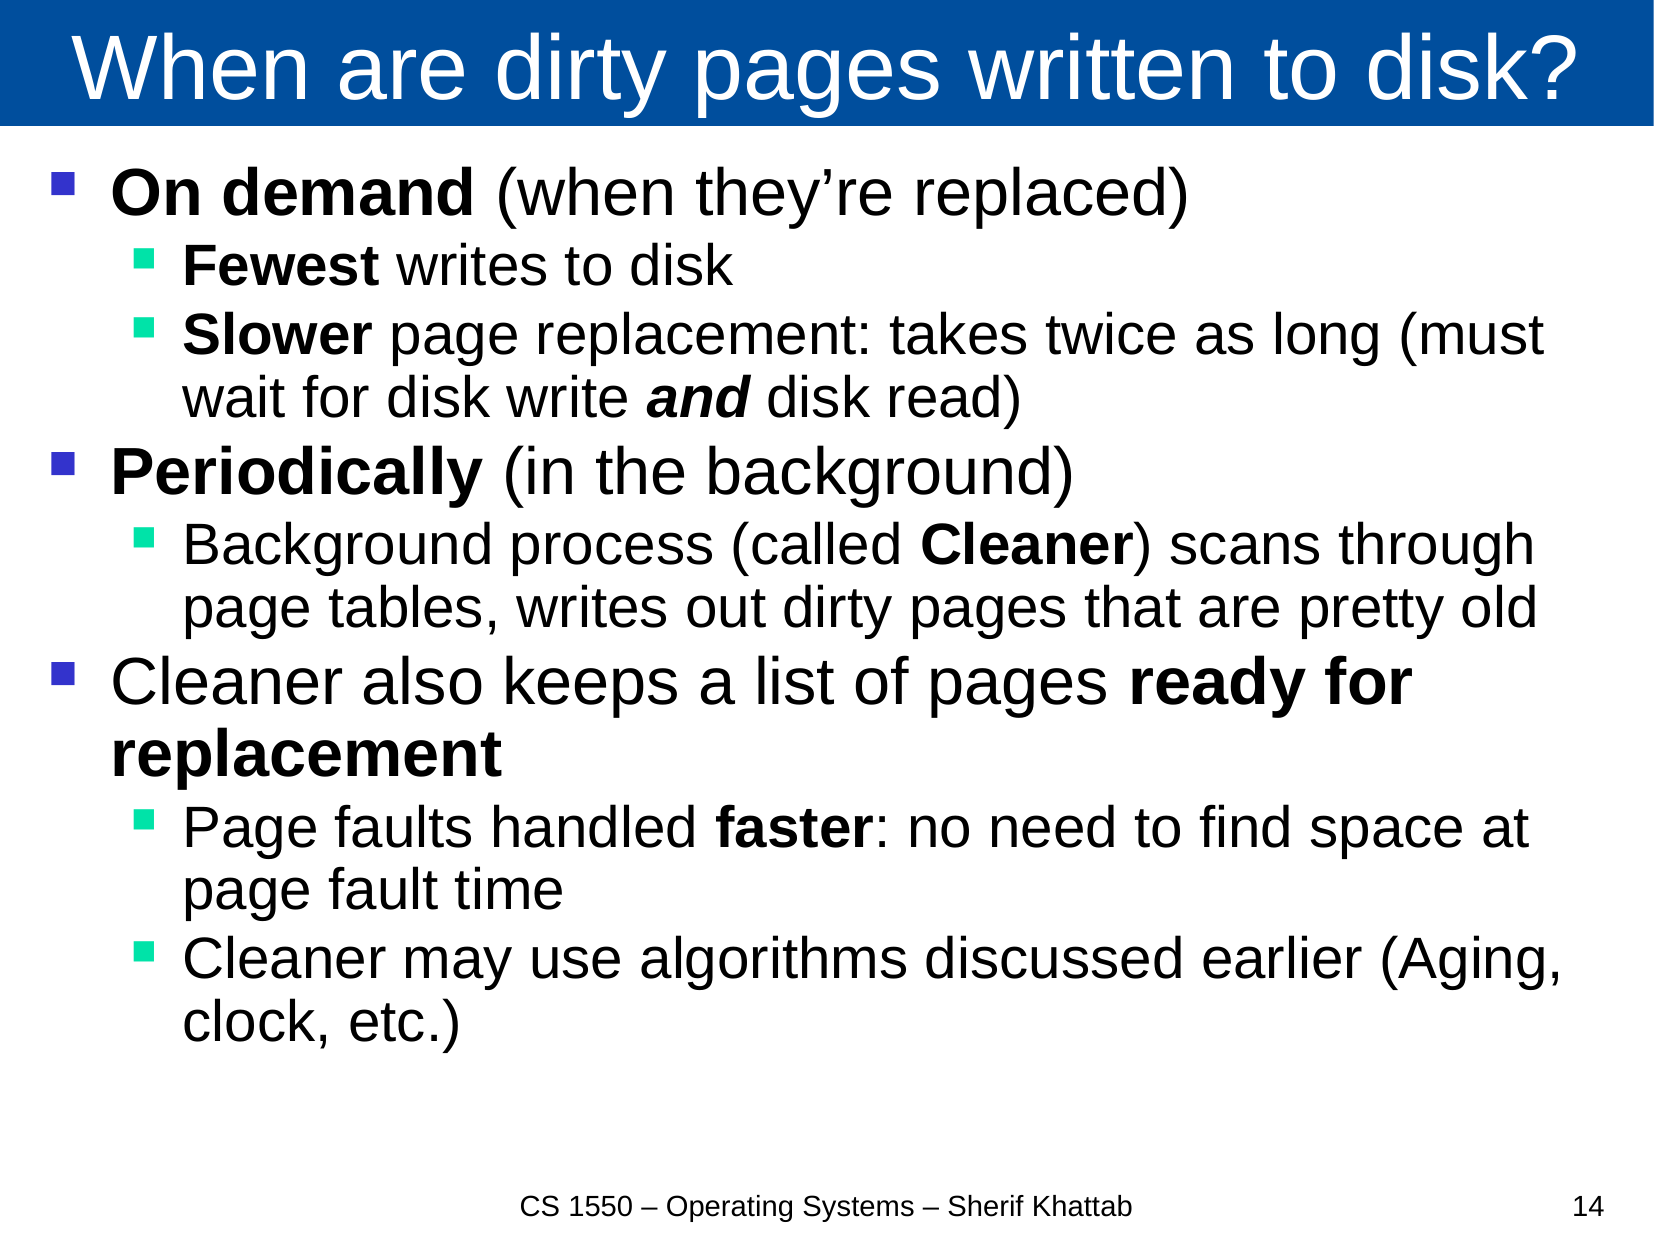

# When are dirty pages written to disk?
On demand (when they’re replaced)
Fewest writes to disk
Slower page replacement: takes twice as long (must wait for disk write and disk read)
Periodically (in the background)
Background process (called Cleaner) scans through page tables, writes out dirty pages that are pretty old
Cleaner also keeps a list of pages ready for replacement
Page faults handled faster: no need to find space at page fault time
Cleaner may use algorithms discussed earlier (Aging, clock, etc.)
CS 1550 – Operating Systems – Sherif Khattab
14